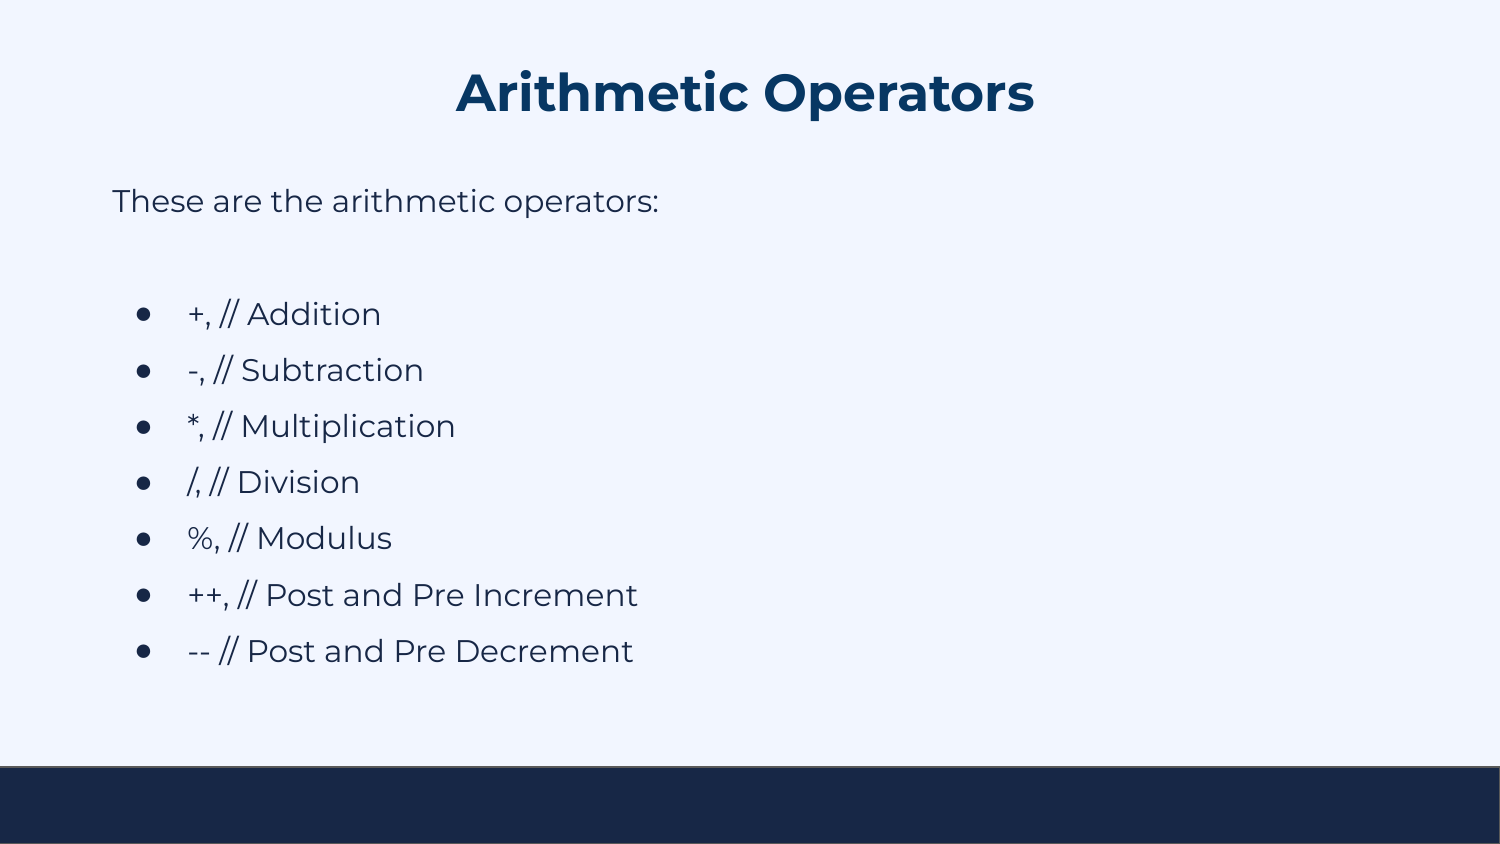

# Arithmetic Operators
These are the arithmetic operators:

+, // Addition
-, // Subtraction
*, // Multiplication
/, // Division
%, // Modulus
++, // Post and Pre Increment
-- // Post and Pre Decrement